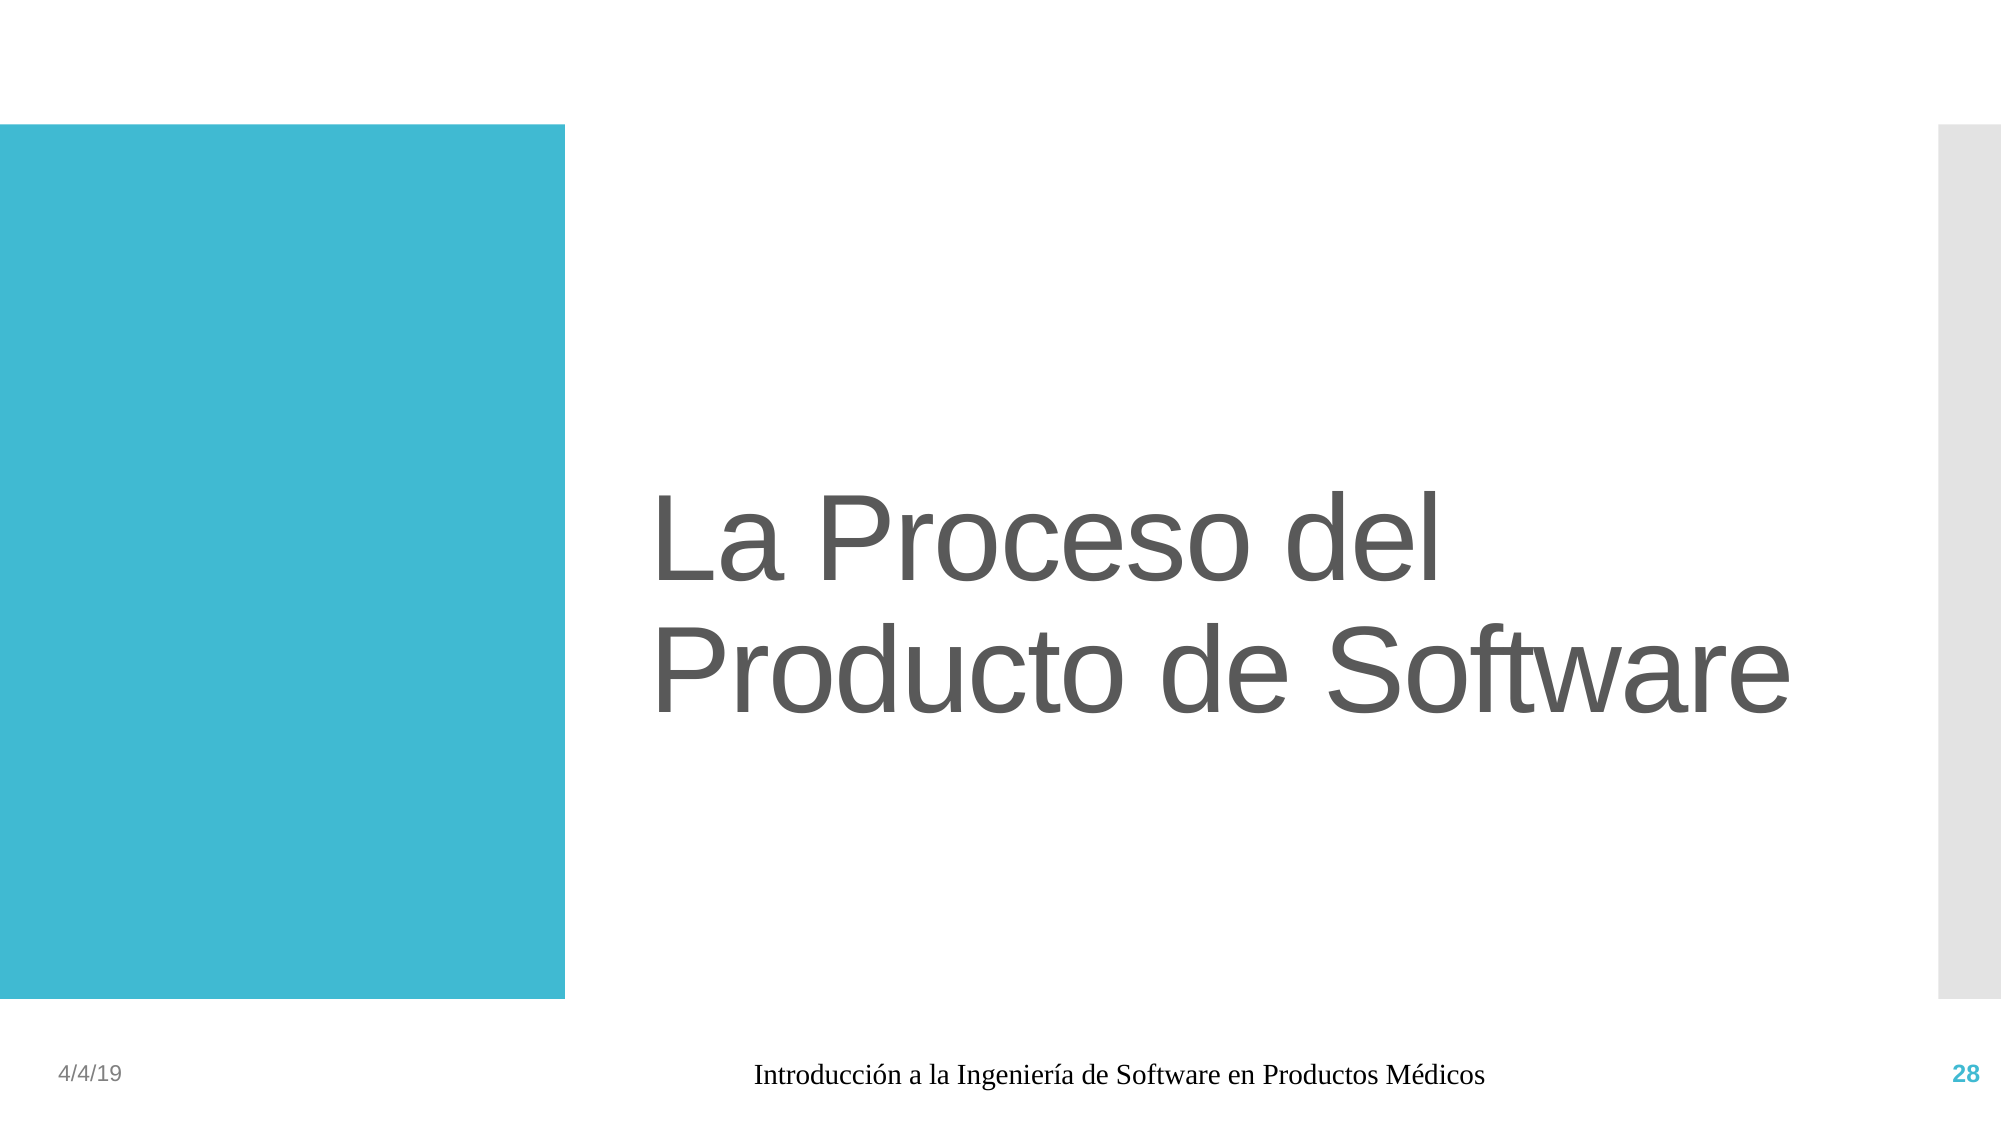

# La Proceso del Producto de Software

4/4/19
Introducción a la Ingeniería de Software en Productos Médicos
28